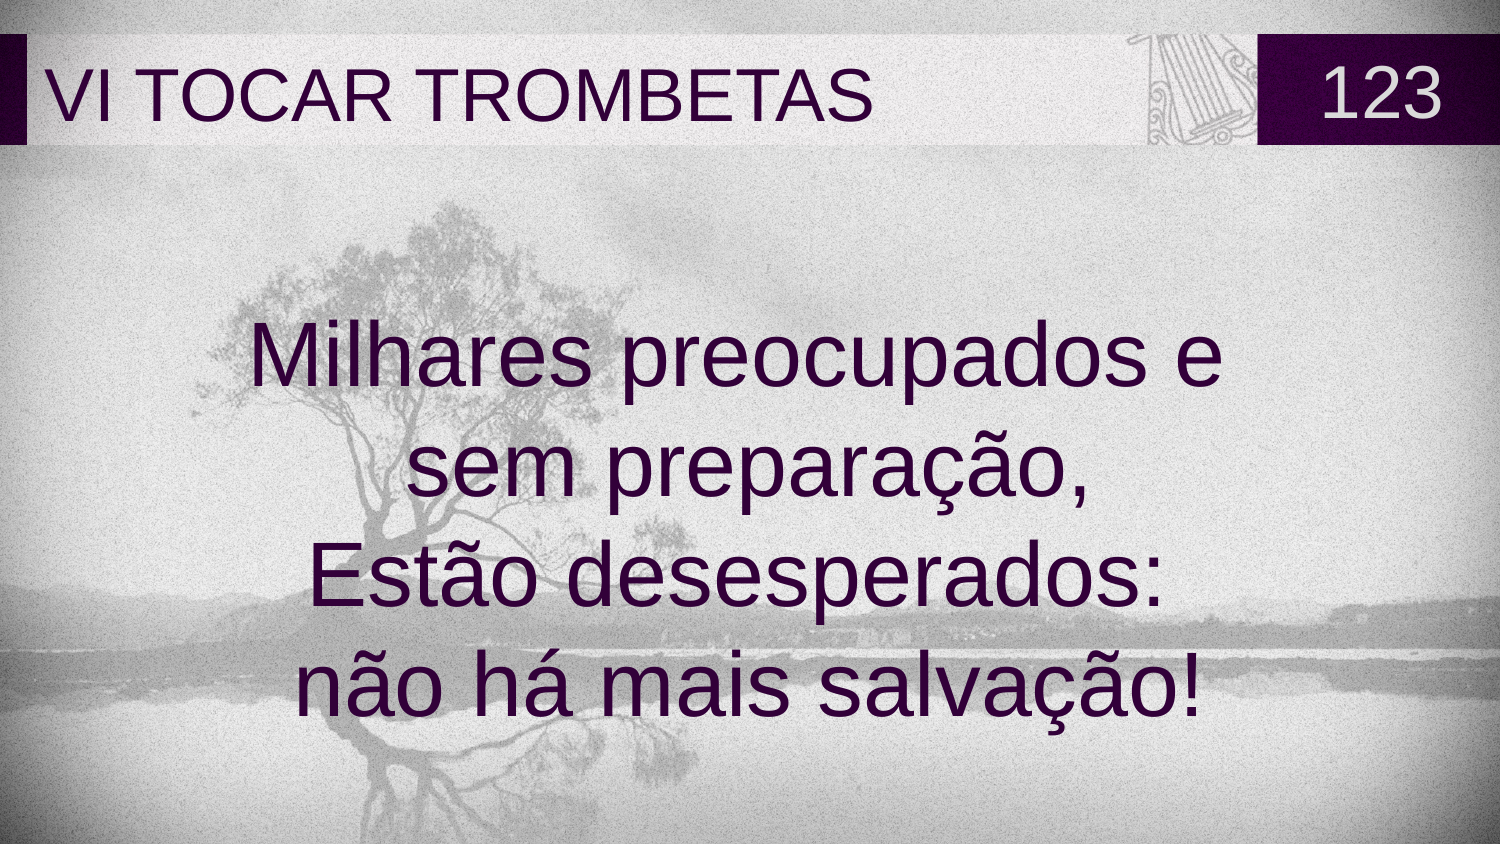

# VI TOCAR TROMBETAS
123
Milhares preocupados e
sem preparação,
Estão desesperados:
não há mais salvação!